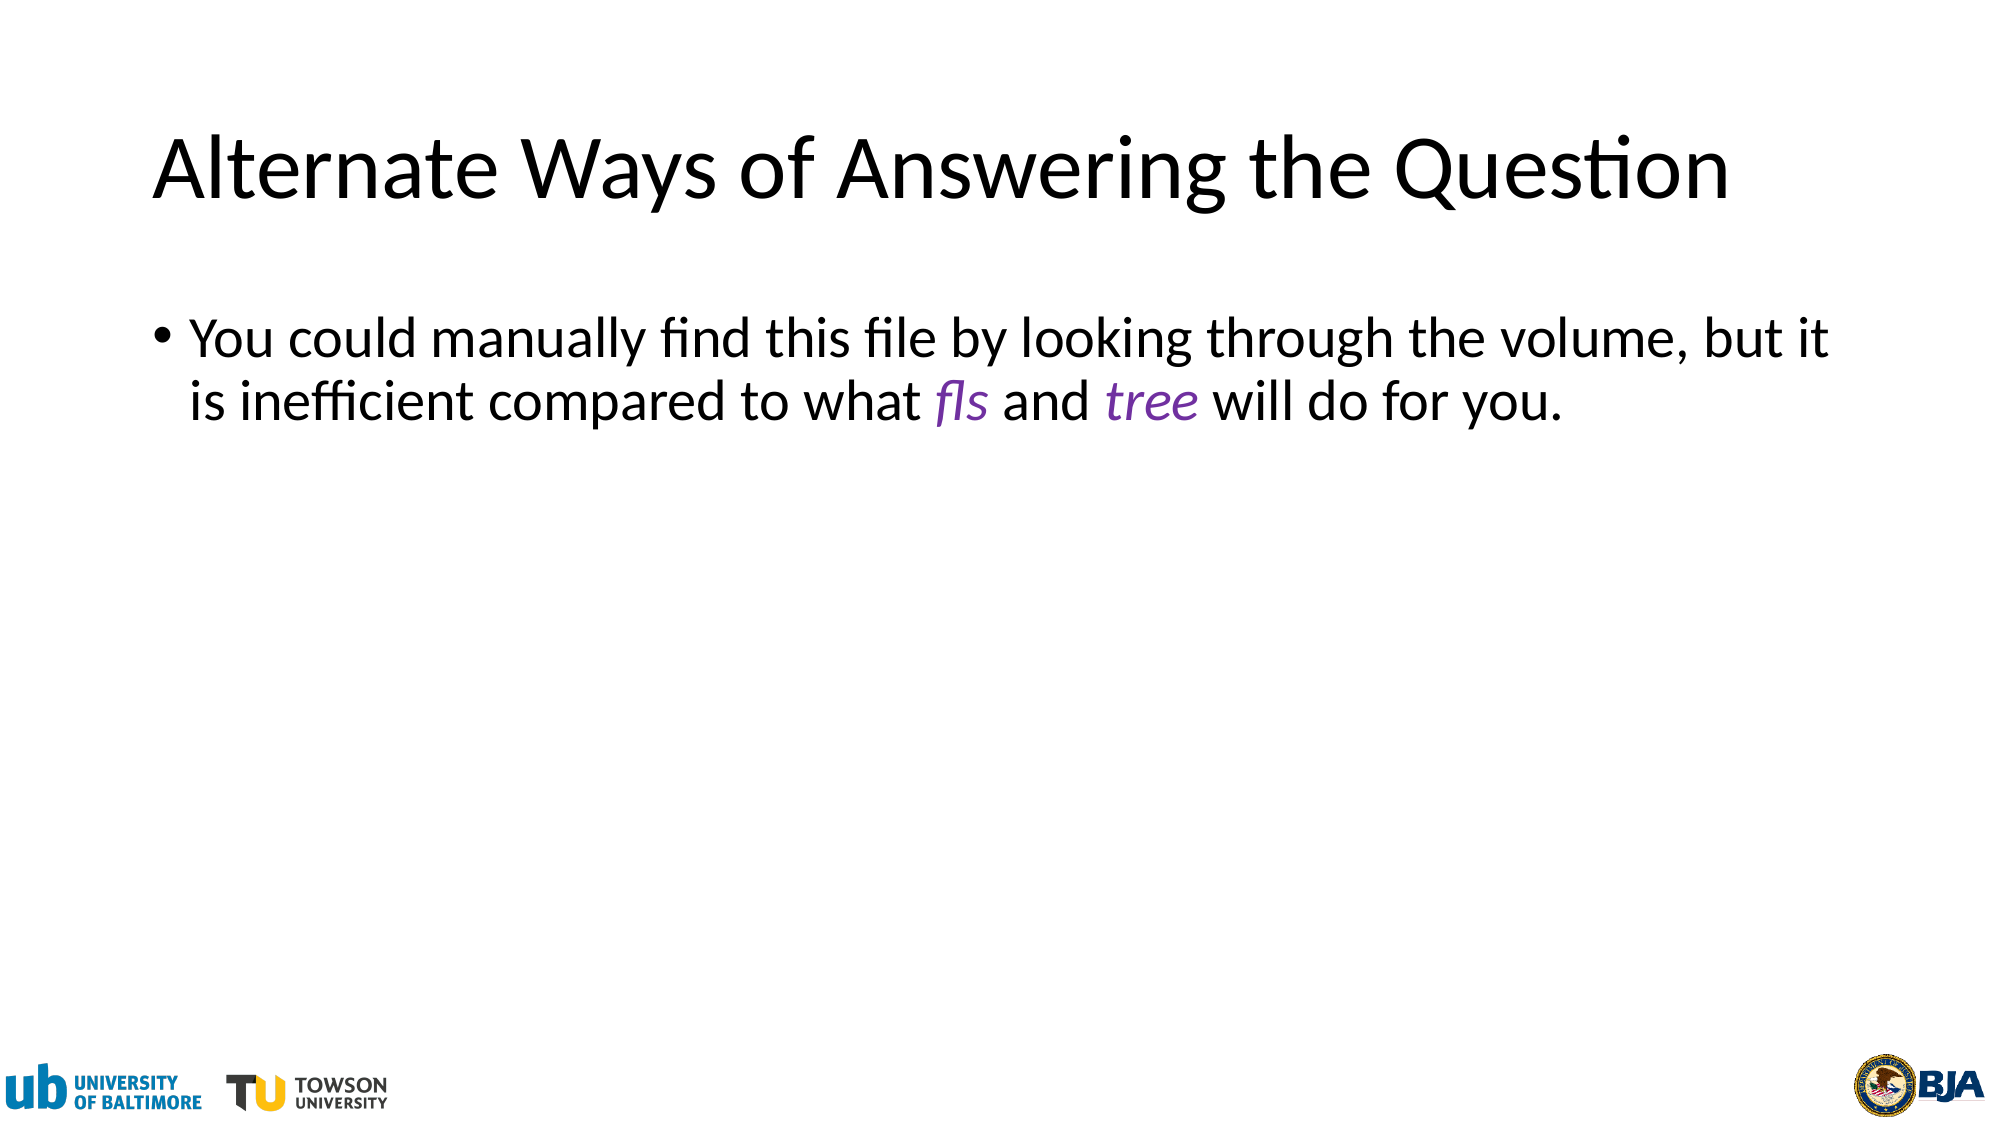

# Alternate Ways of Answering the Question
You could manually find this file by looking through the volume, but it is inefficient compared to what fls and tree will do for you.